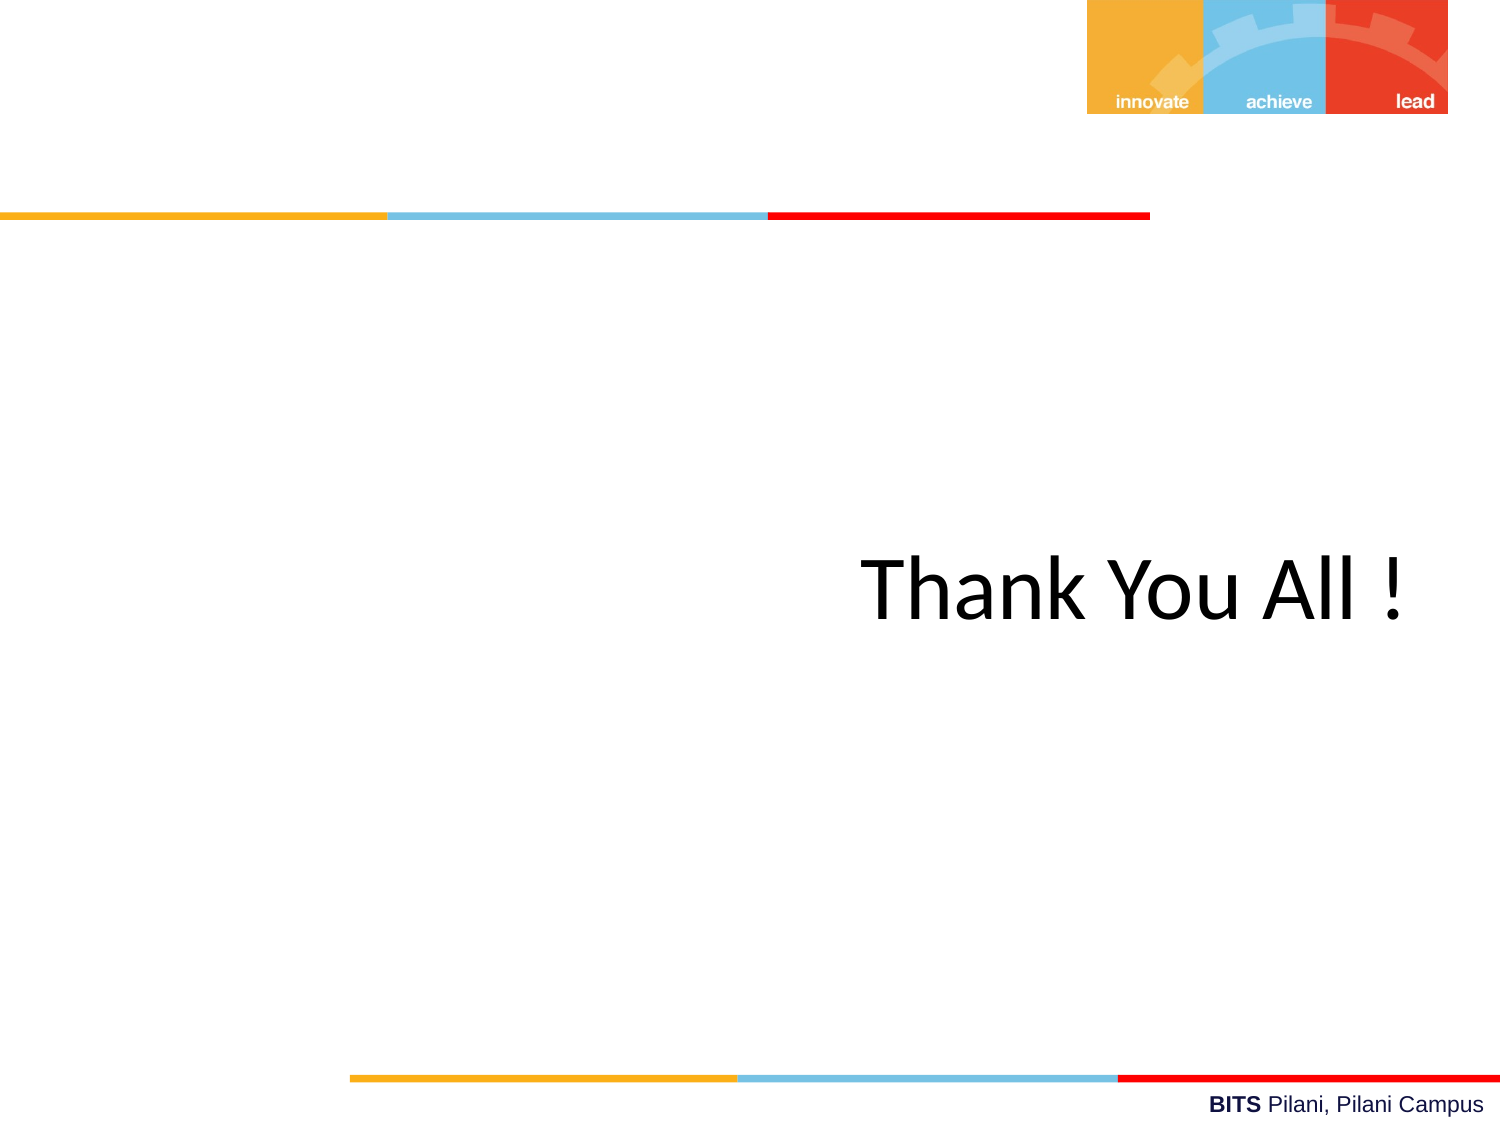

# Thank You All !
BITS Pilani, Pilani Campus